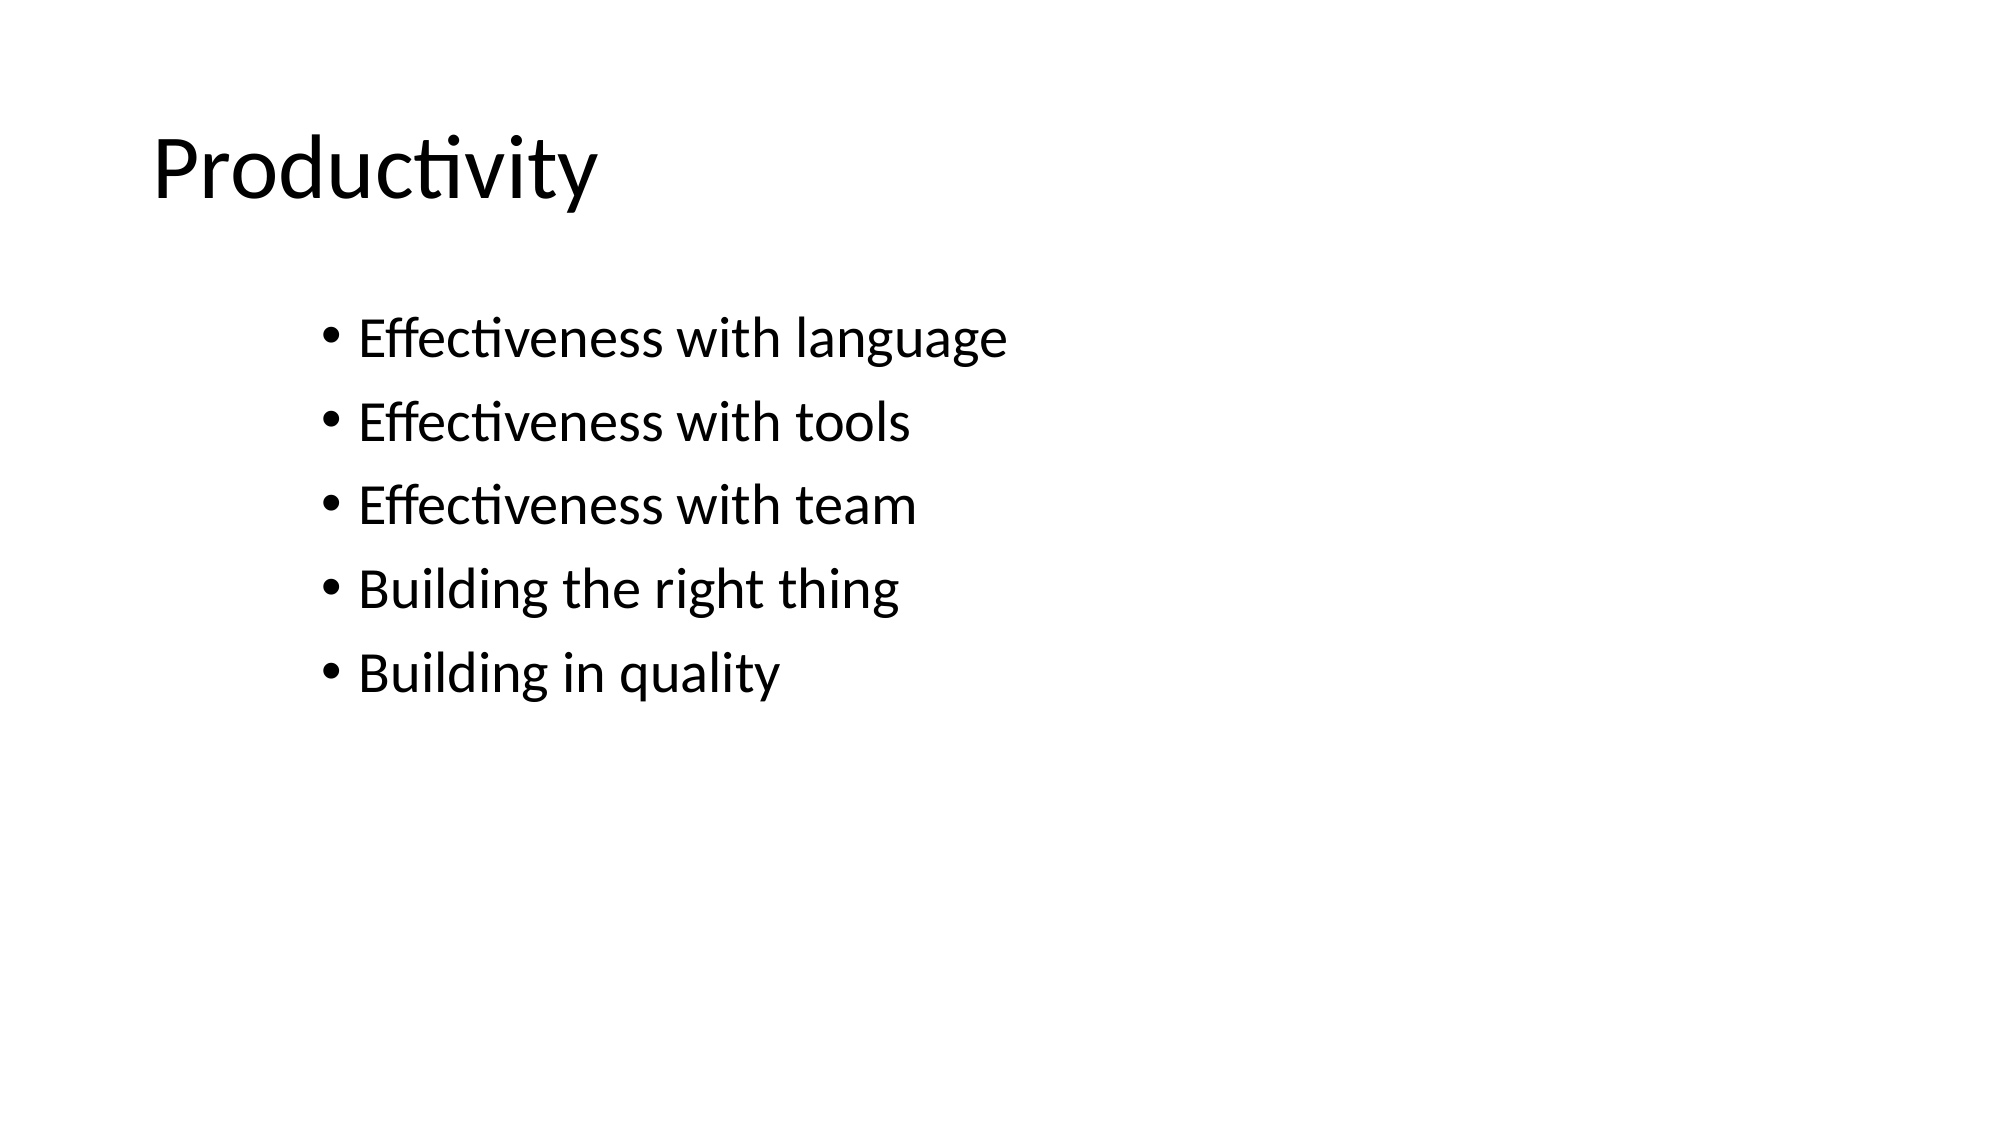

# Productivity
Effectiveness with language
Effectiveness with tools
Effectiveness with team
Building the right thing
Building in quality